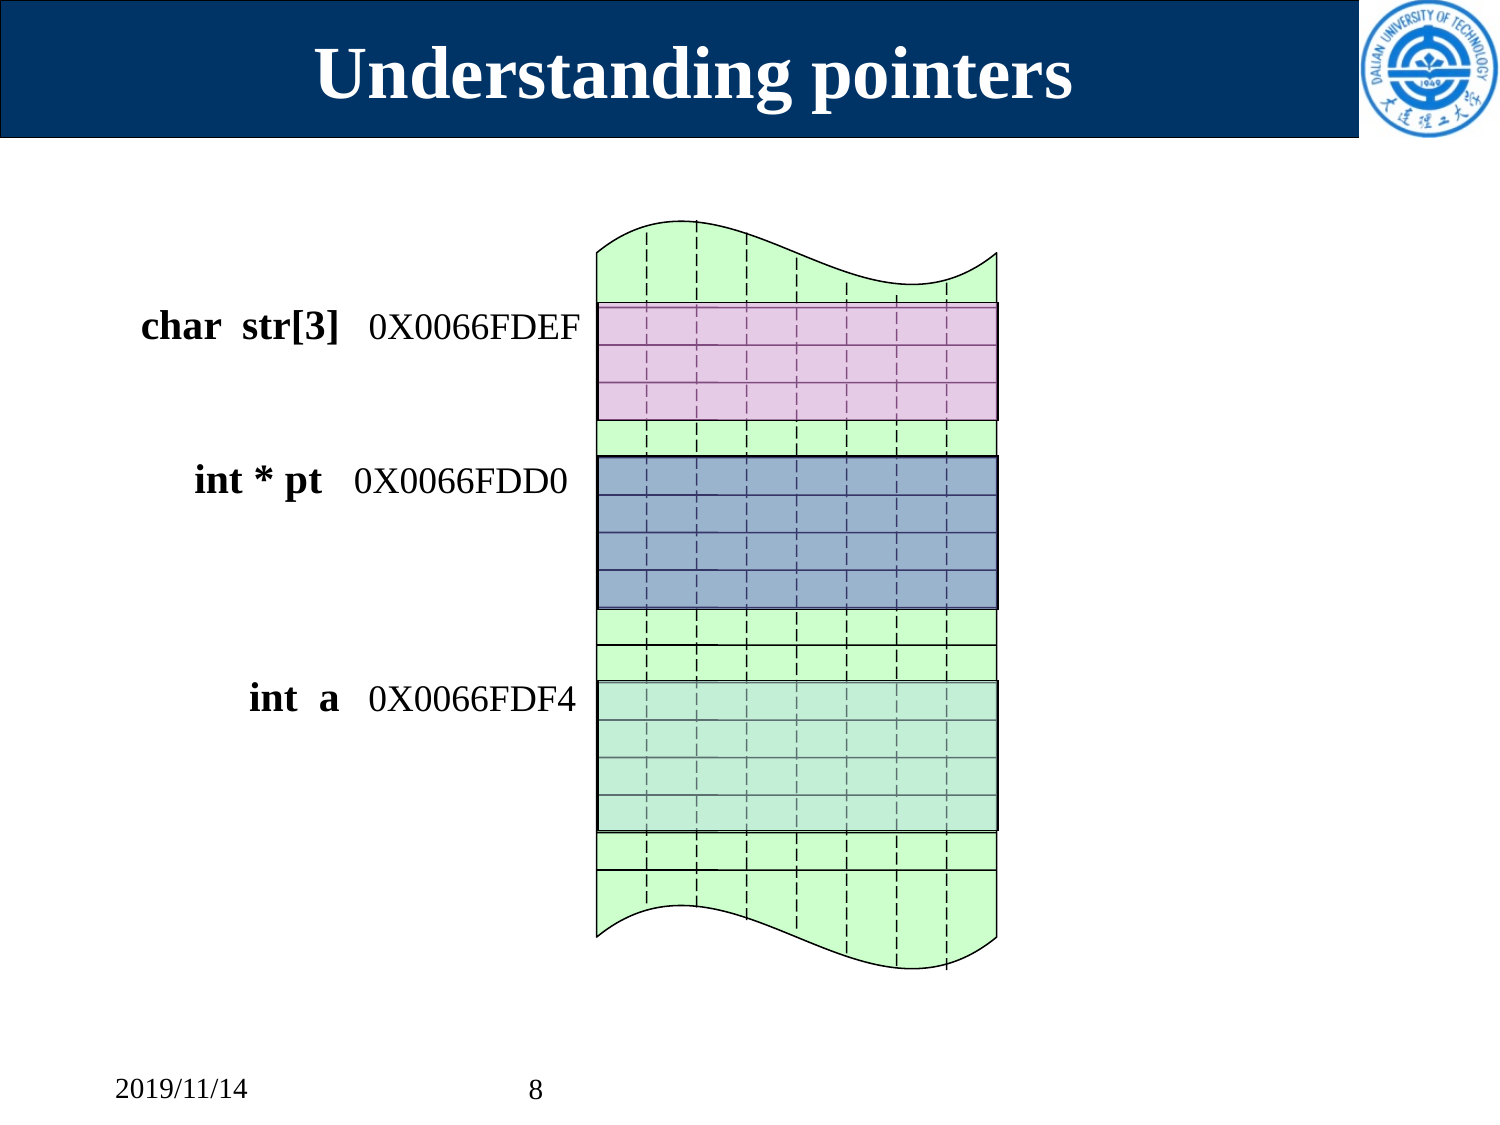

# Understanding pointers

char  str[3]   0X0066FDEF

int * pt   0X0066FDD0

int  a   0X0066FDF4

2019/11/14
8